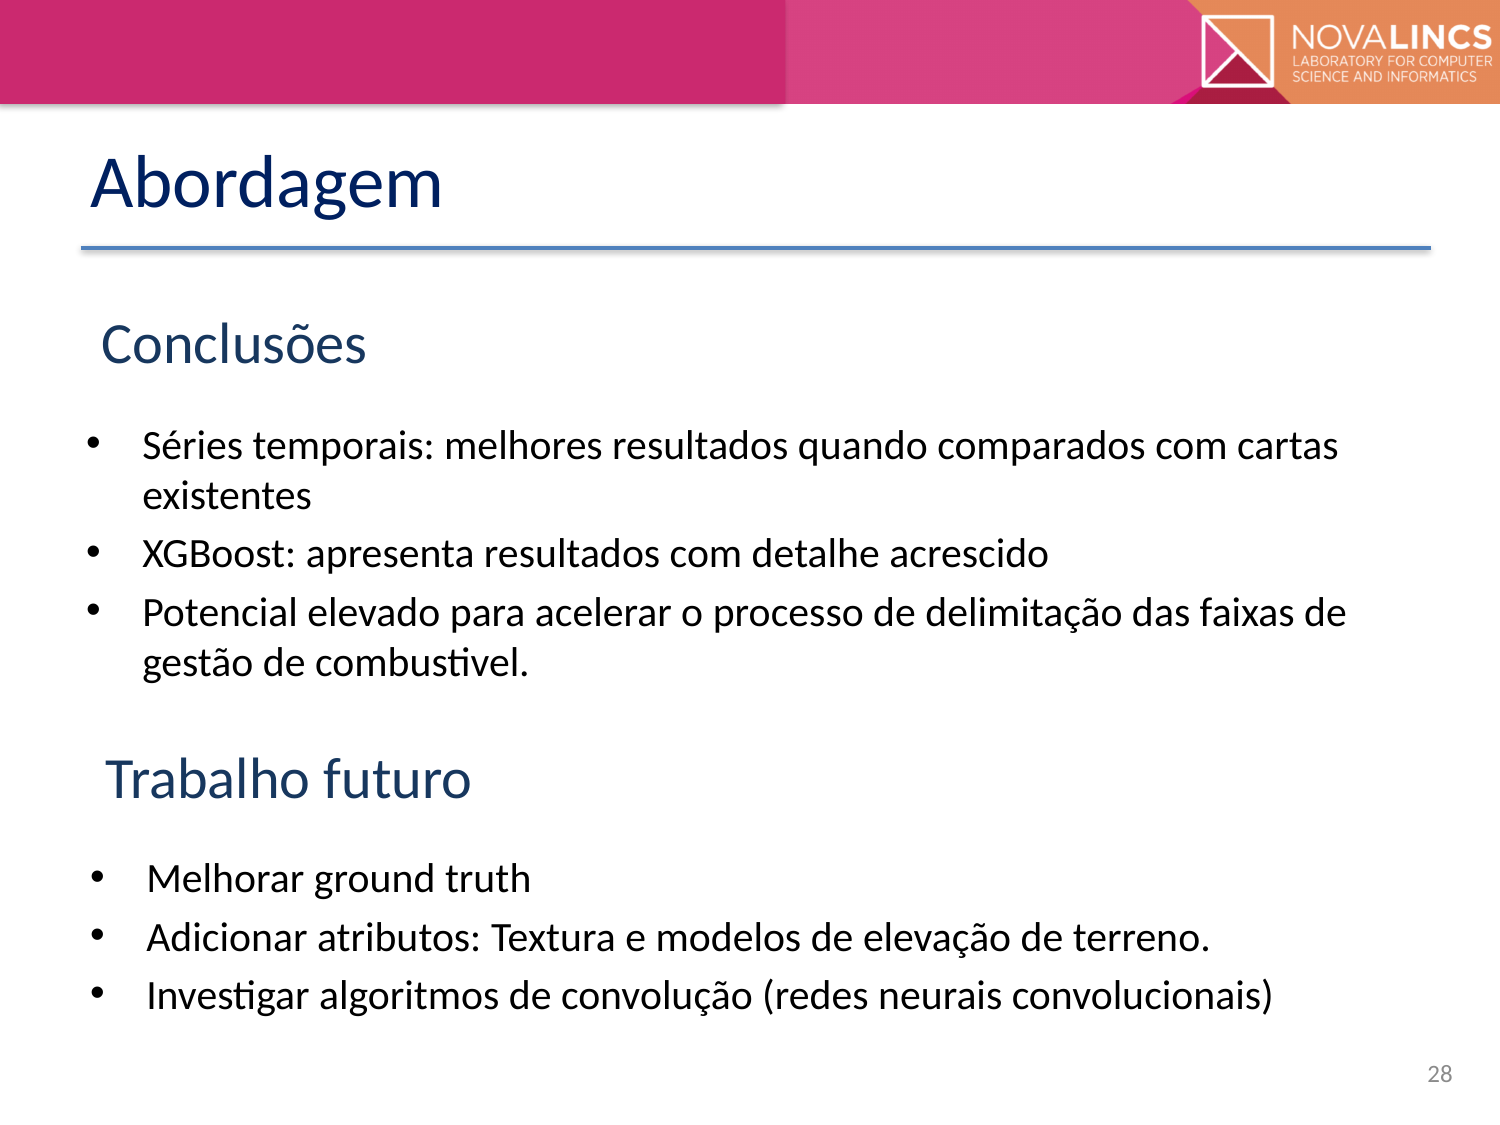

# Abordagem
Conclusões
Séries temporais: melhores resultados quando comparados com cartas existentes
XGBoost: apresenta resultados com detalhe acrescido
Potencial elevado para acelerar o processo de delimitação das faixas de gestão de combustivel.
Trabalho futuro
Melhorar ground truth
Adicionar atributos: Textura e modelos de elevação de terreno.
Investigar algoritmos de convolução (redes neurais convolucionais)
28